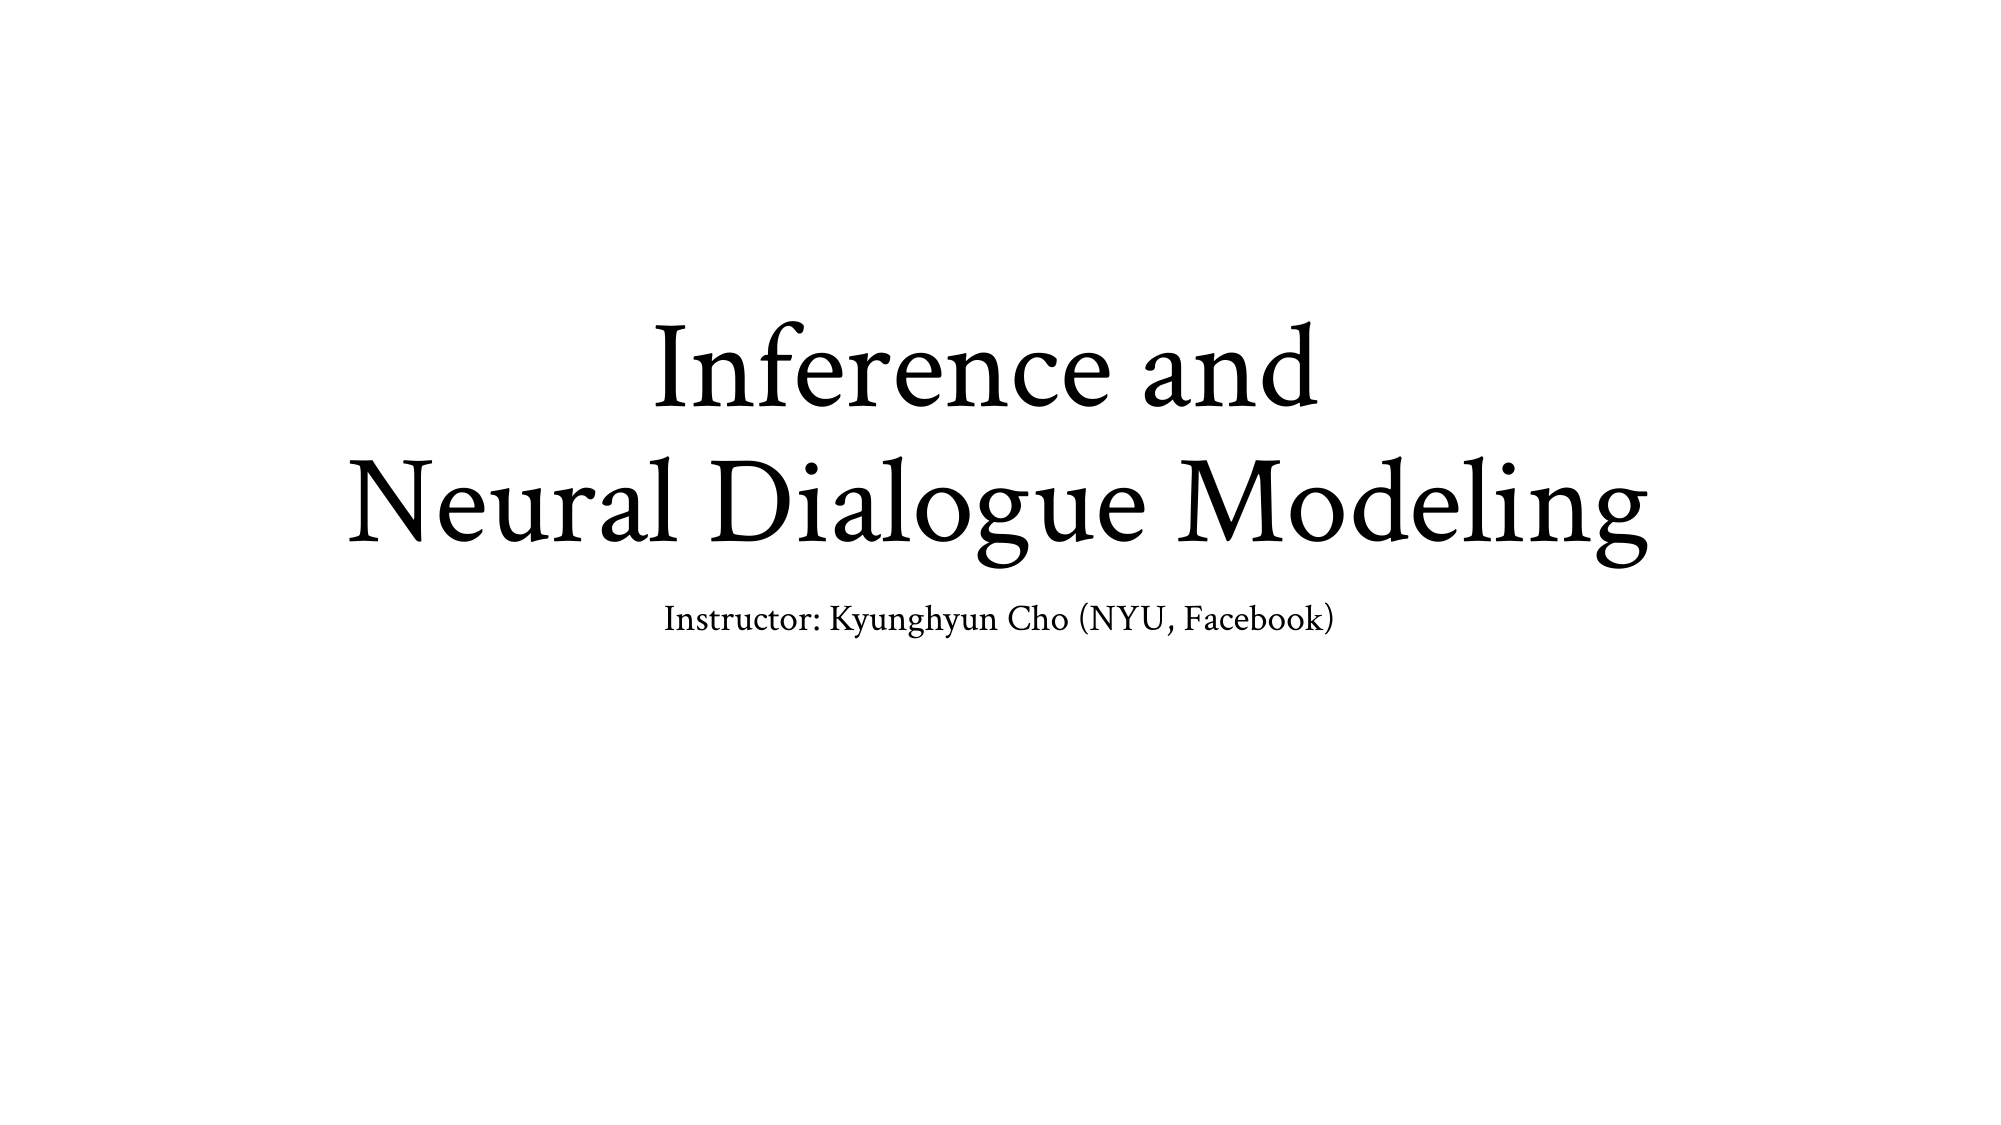

# Inference and Neural Dialogue Modeling
Instructor: Kyunghyun Cho (NYU, Facebook)